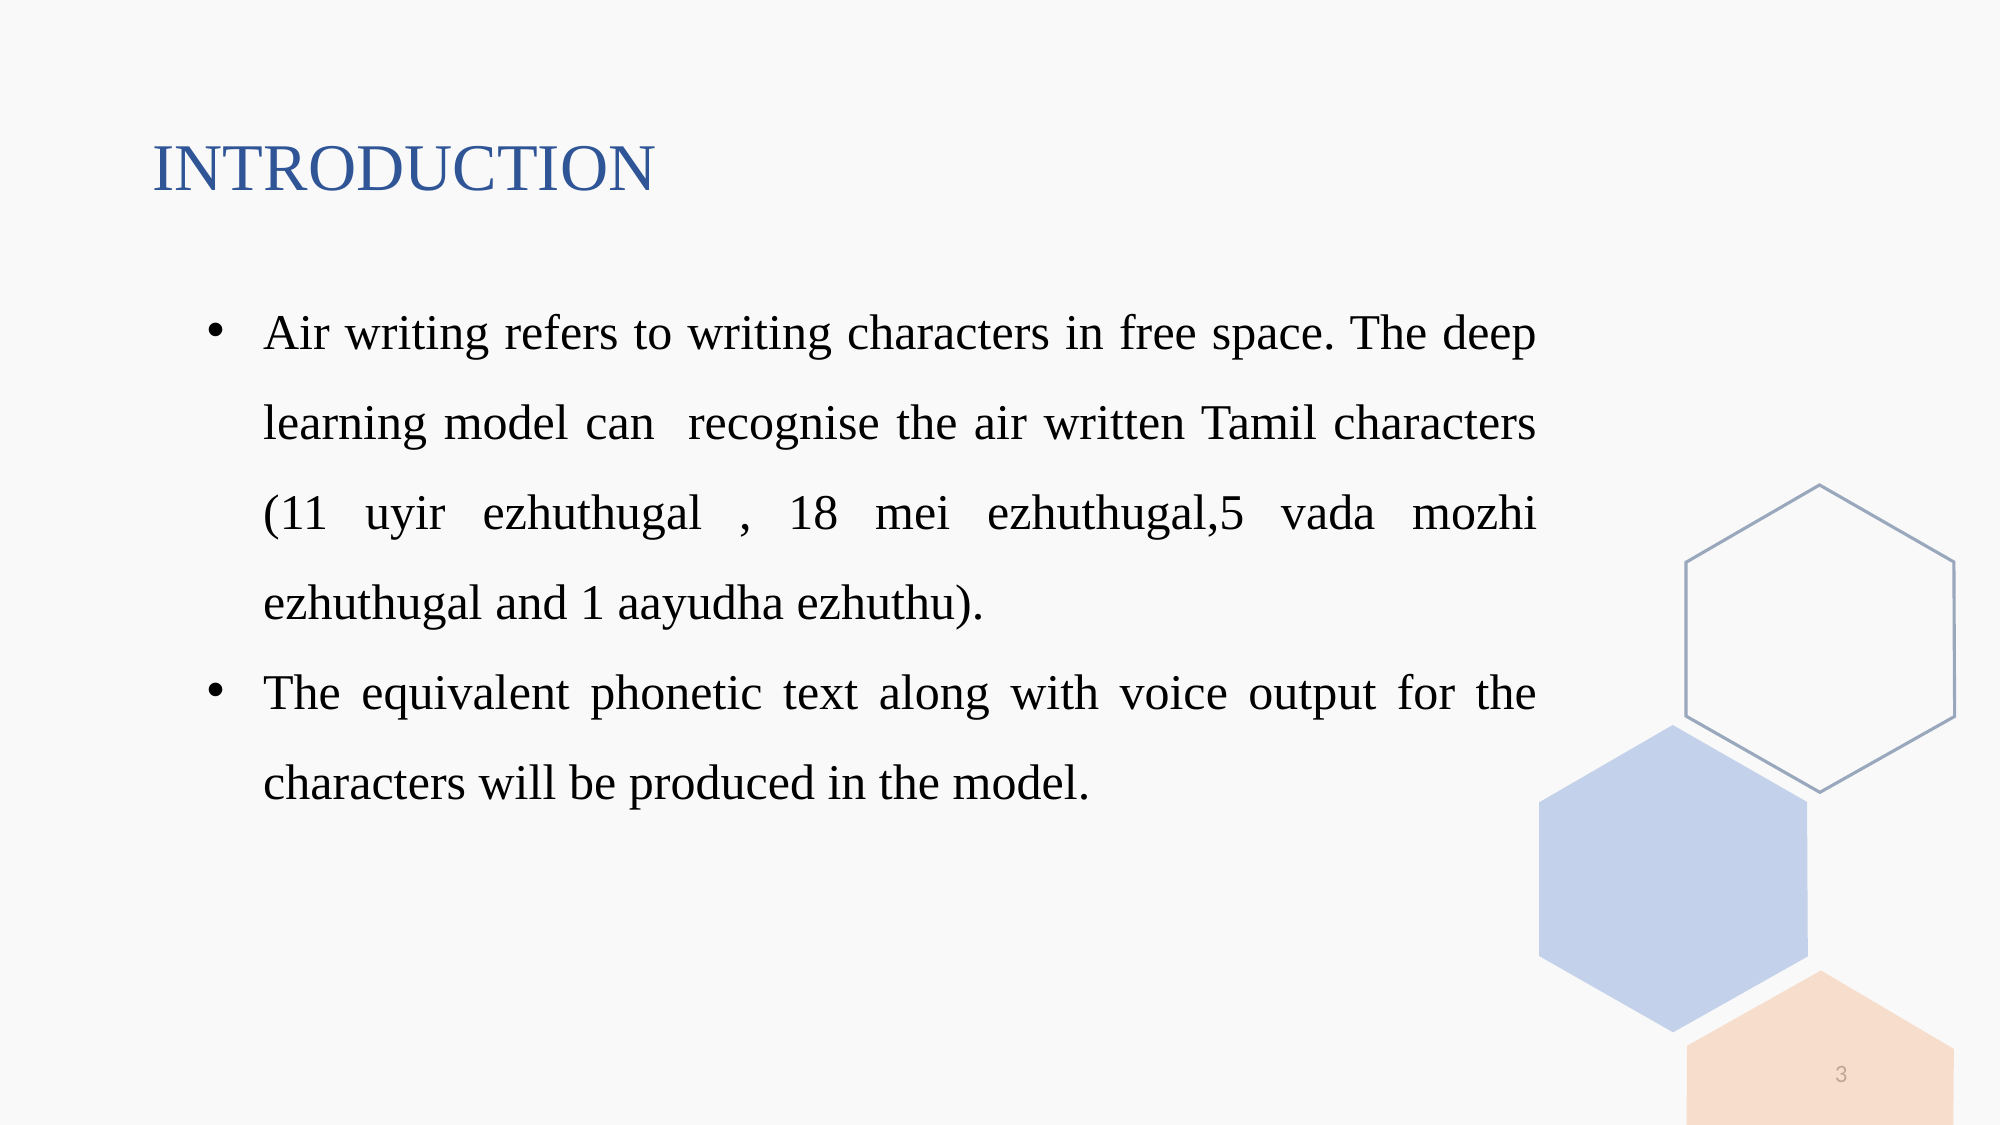

# INTRODUCTION
Air writing refers to writing characters in free space. The deep learning model can  recognise the air written Tamil characters (11 uyir ezhuthugal , 18 mei ezhuthugal,5 vada mozhi ezhuthugal and 1 aayudha ezhuthu).
The equivalent phonetic text along with voice output for the characters will be produced in the model.

3